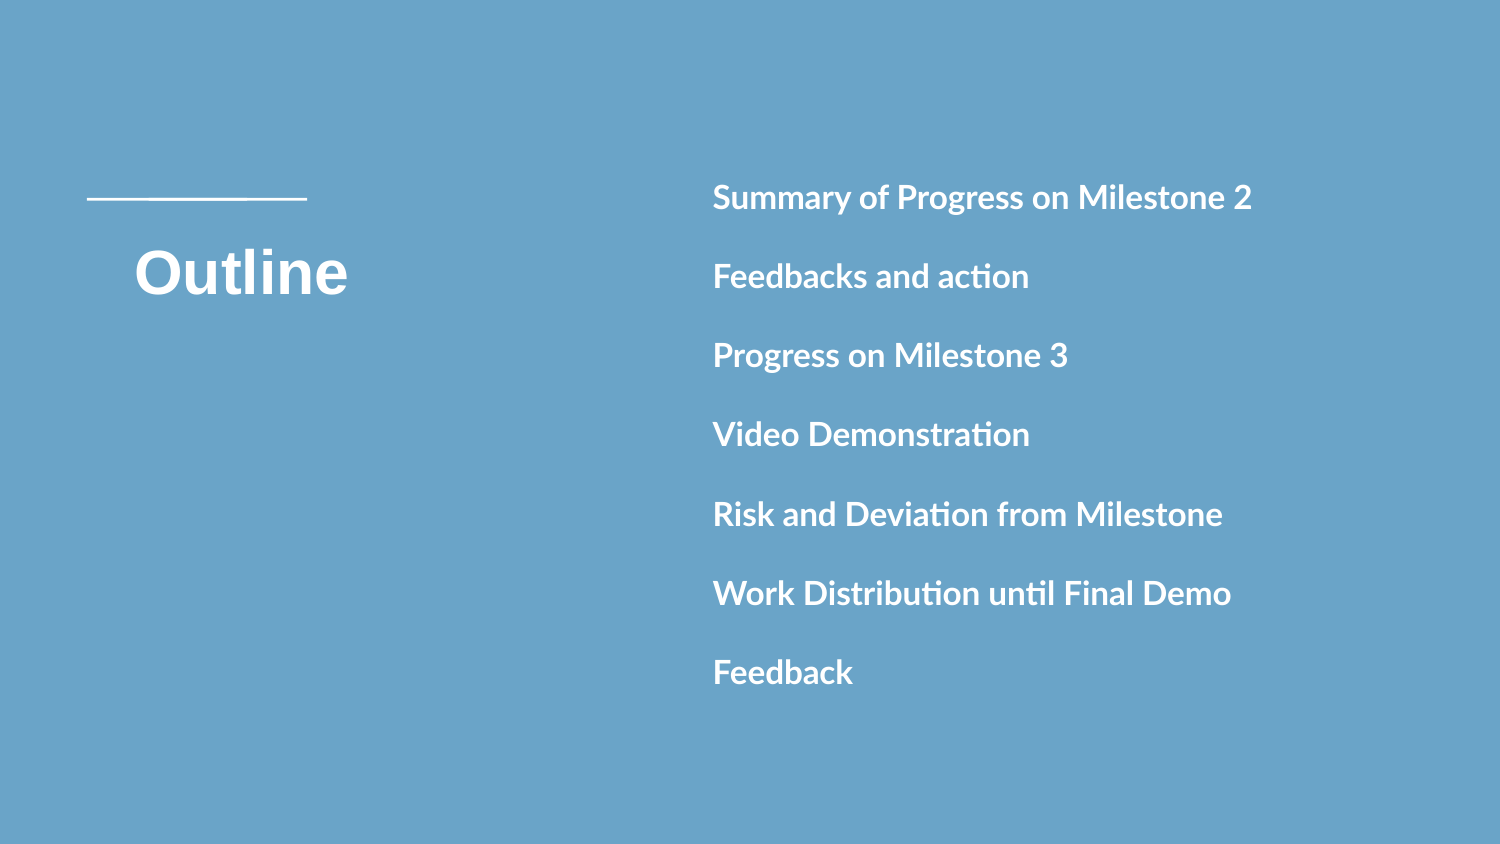

Summary of Progress on Milestone 2
Feedbacks and action
Progress on Milestone 3
Video Demonstration
Risk and Deviation from Milestone
Work Distribution until Final Demo
Feedback

# Outline